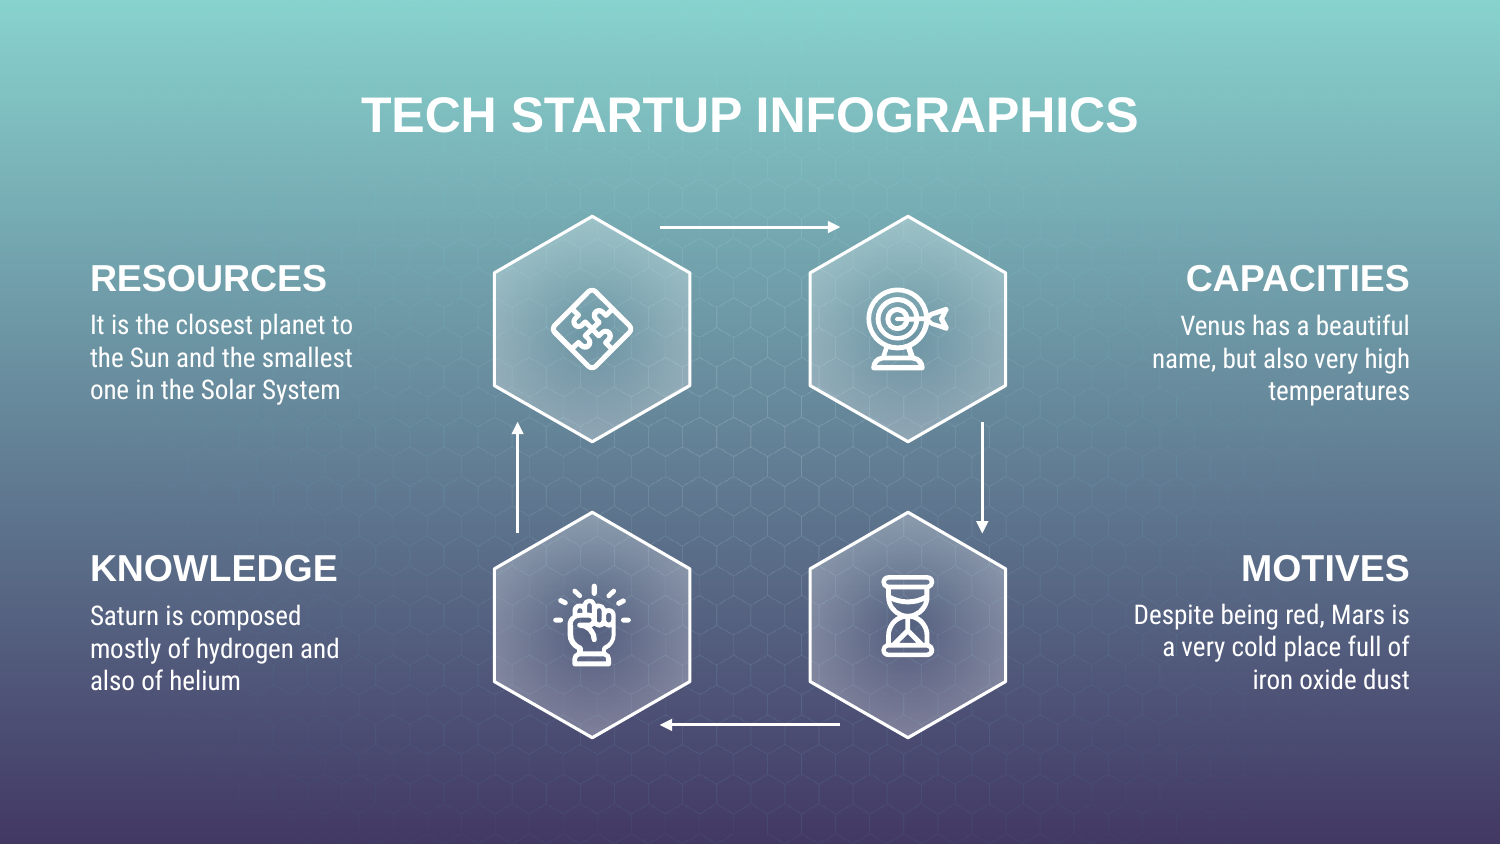

# TECH STARTUP INFOGRAPHICS

RESOURCES
It is the closest planet to the Sun and the smallest one in the Solar System

CAPACITIES
Venus has a beautiful name, but also very high temperatures
MOTIVES
Despite being red, Mars is a very cold place full of iron oxide dust

KNOWLEDGE
Saturn is composed mostly of hydrogen and also of helium